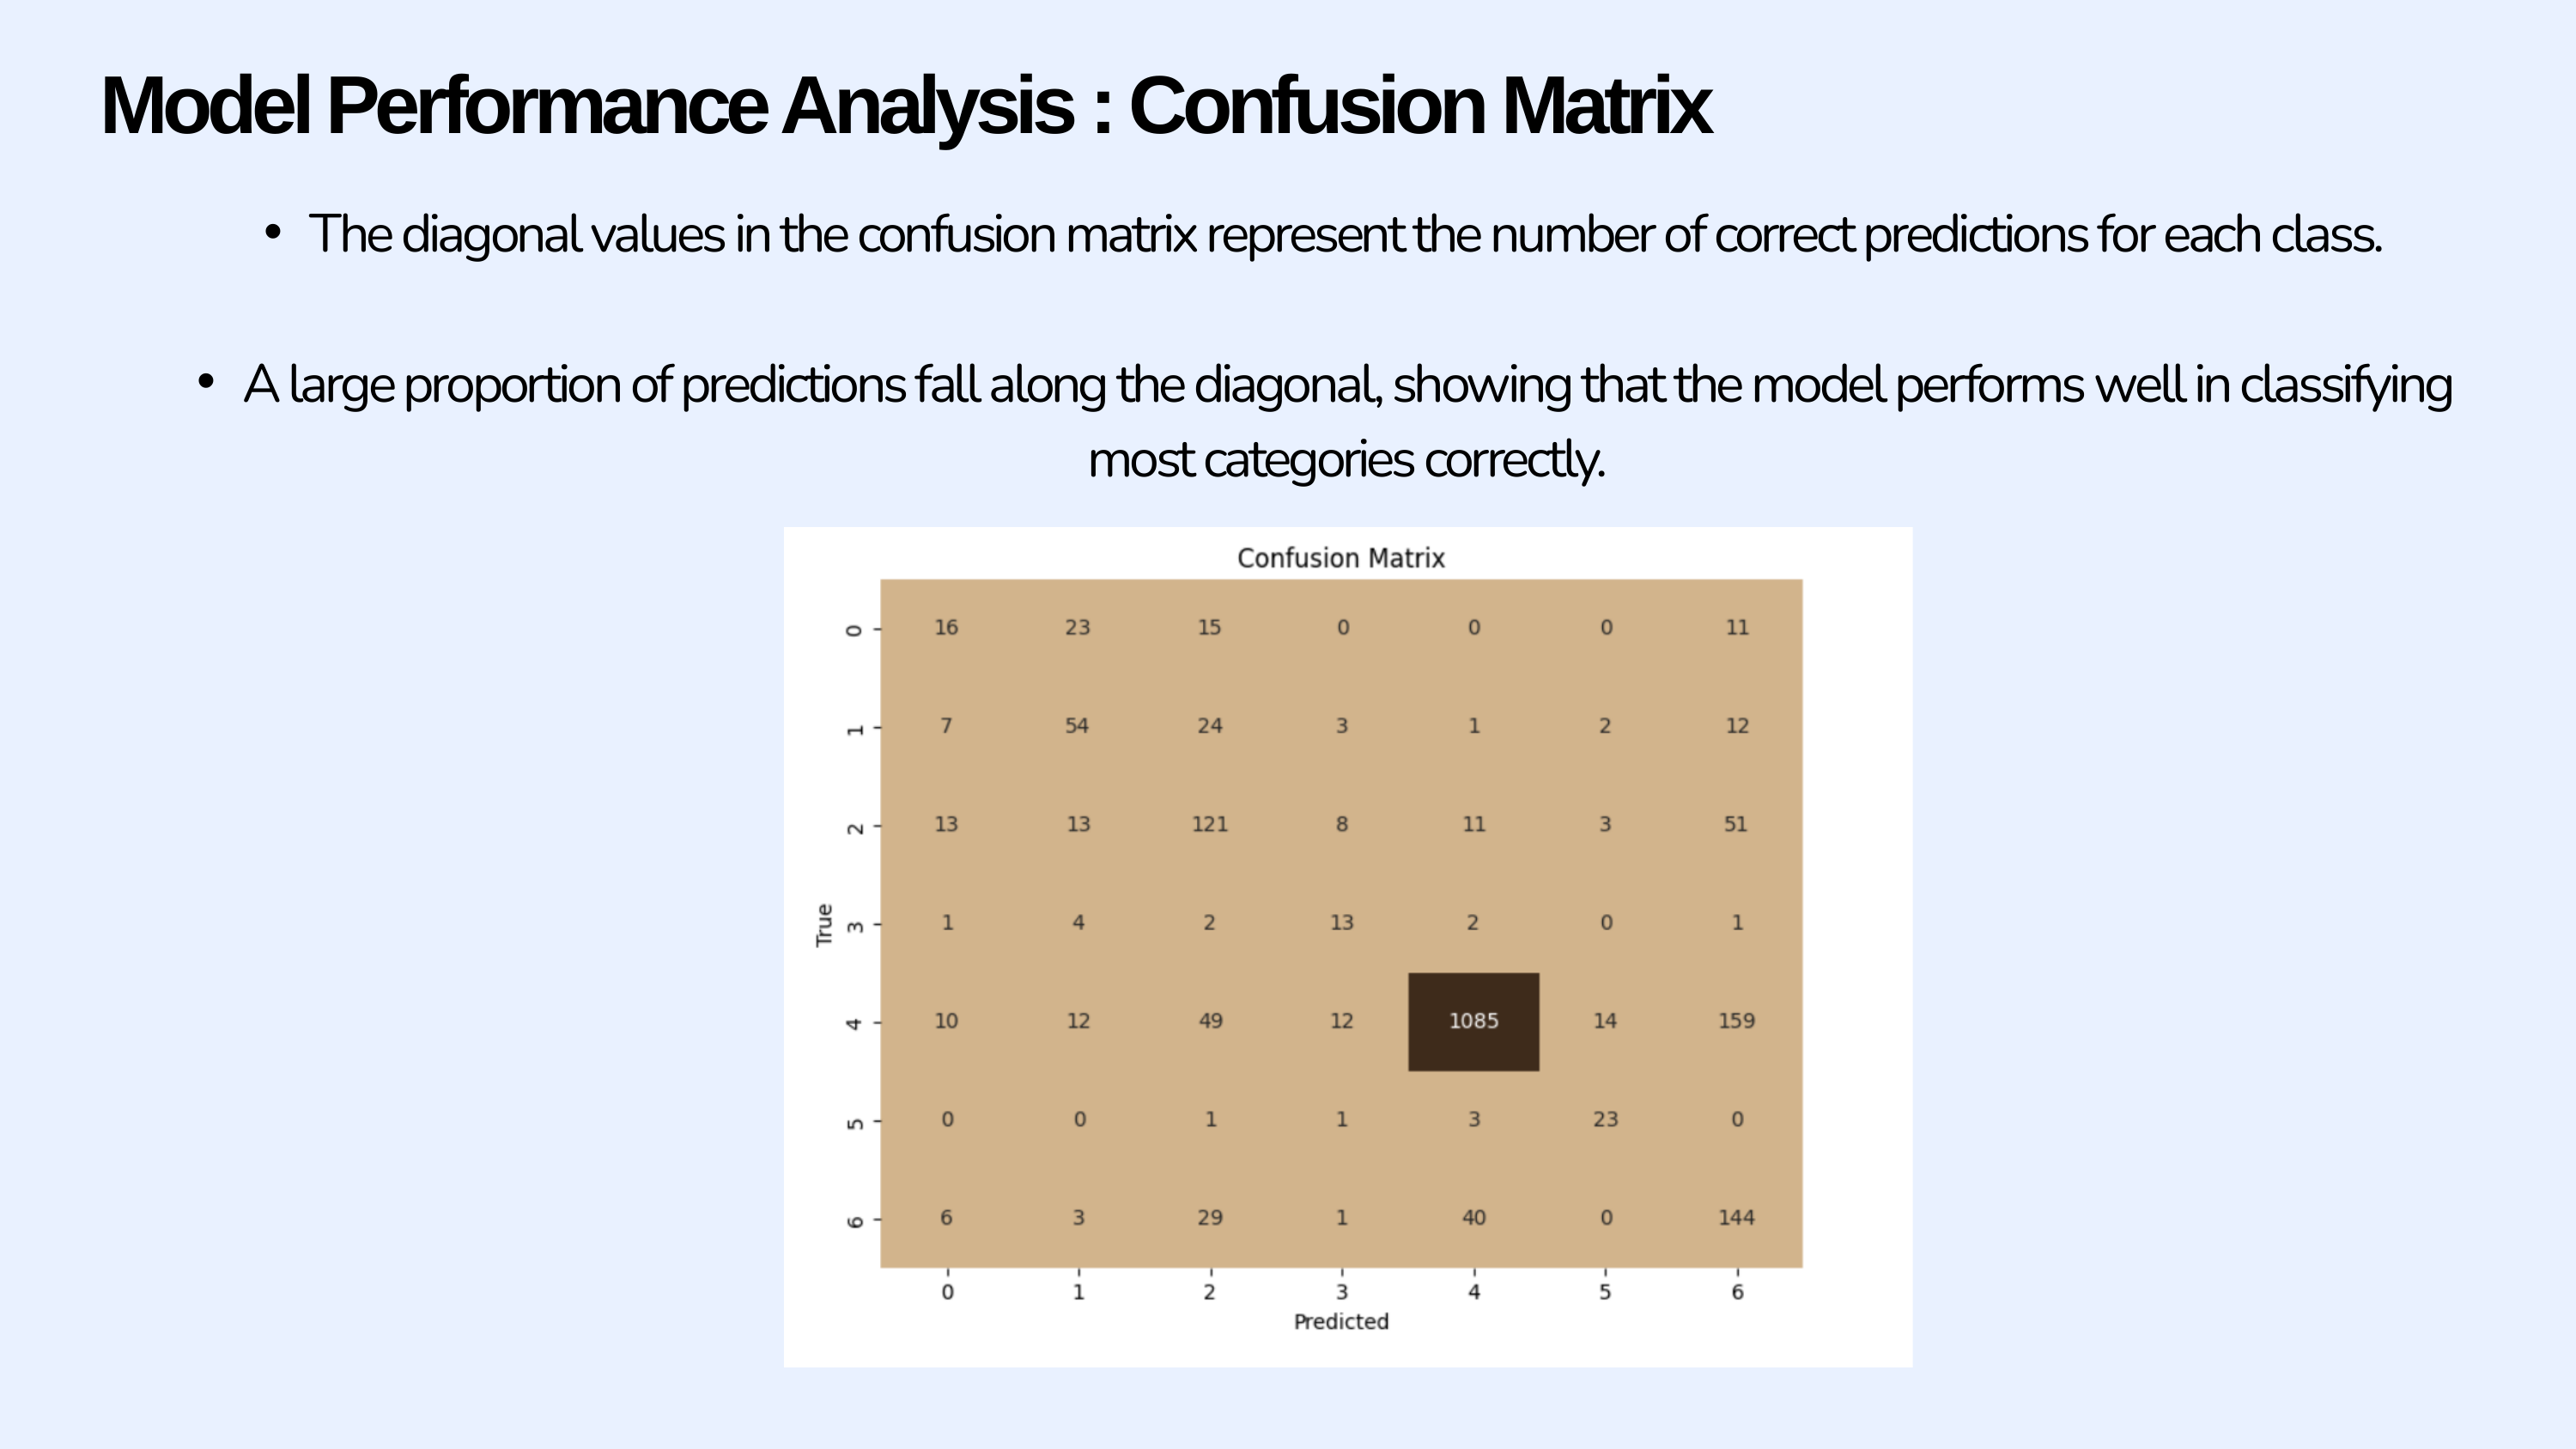

Model Performance Analysis : Confusion Matrix
The diagonal values in the confusion matrix represent the number of correct predictions for each class.

A large proportion of predictions fall along the diagonal, showing that the model performs well in classifying most categories correctly.